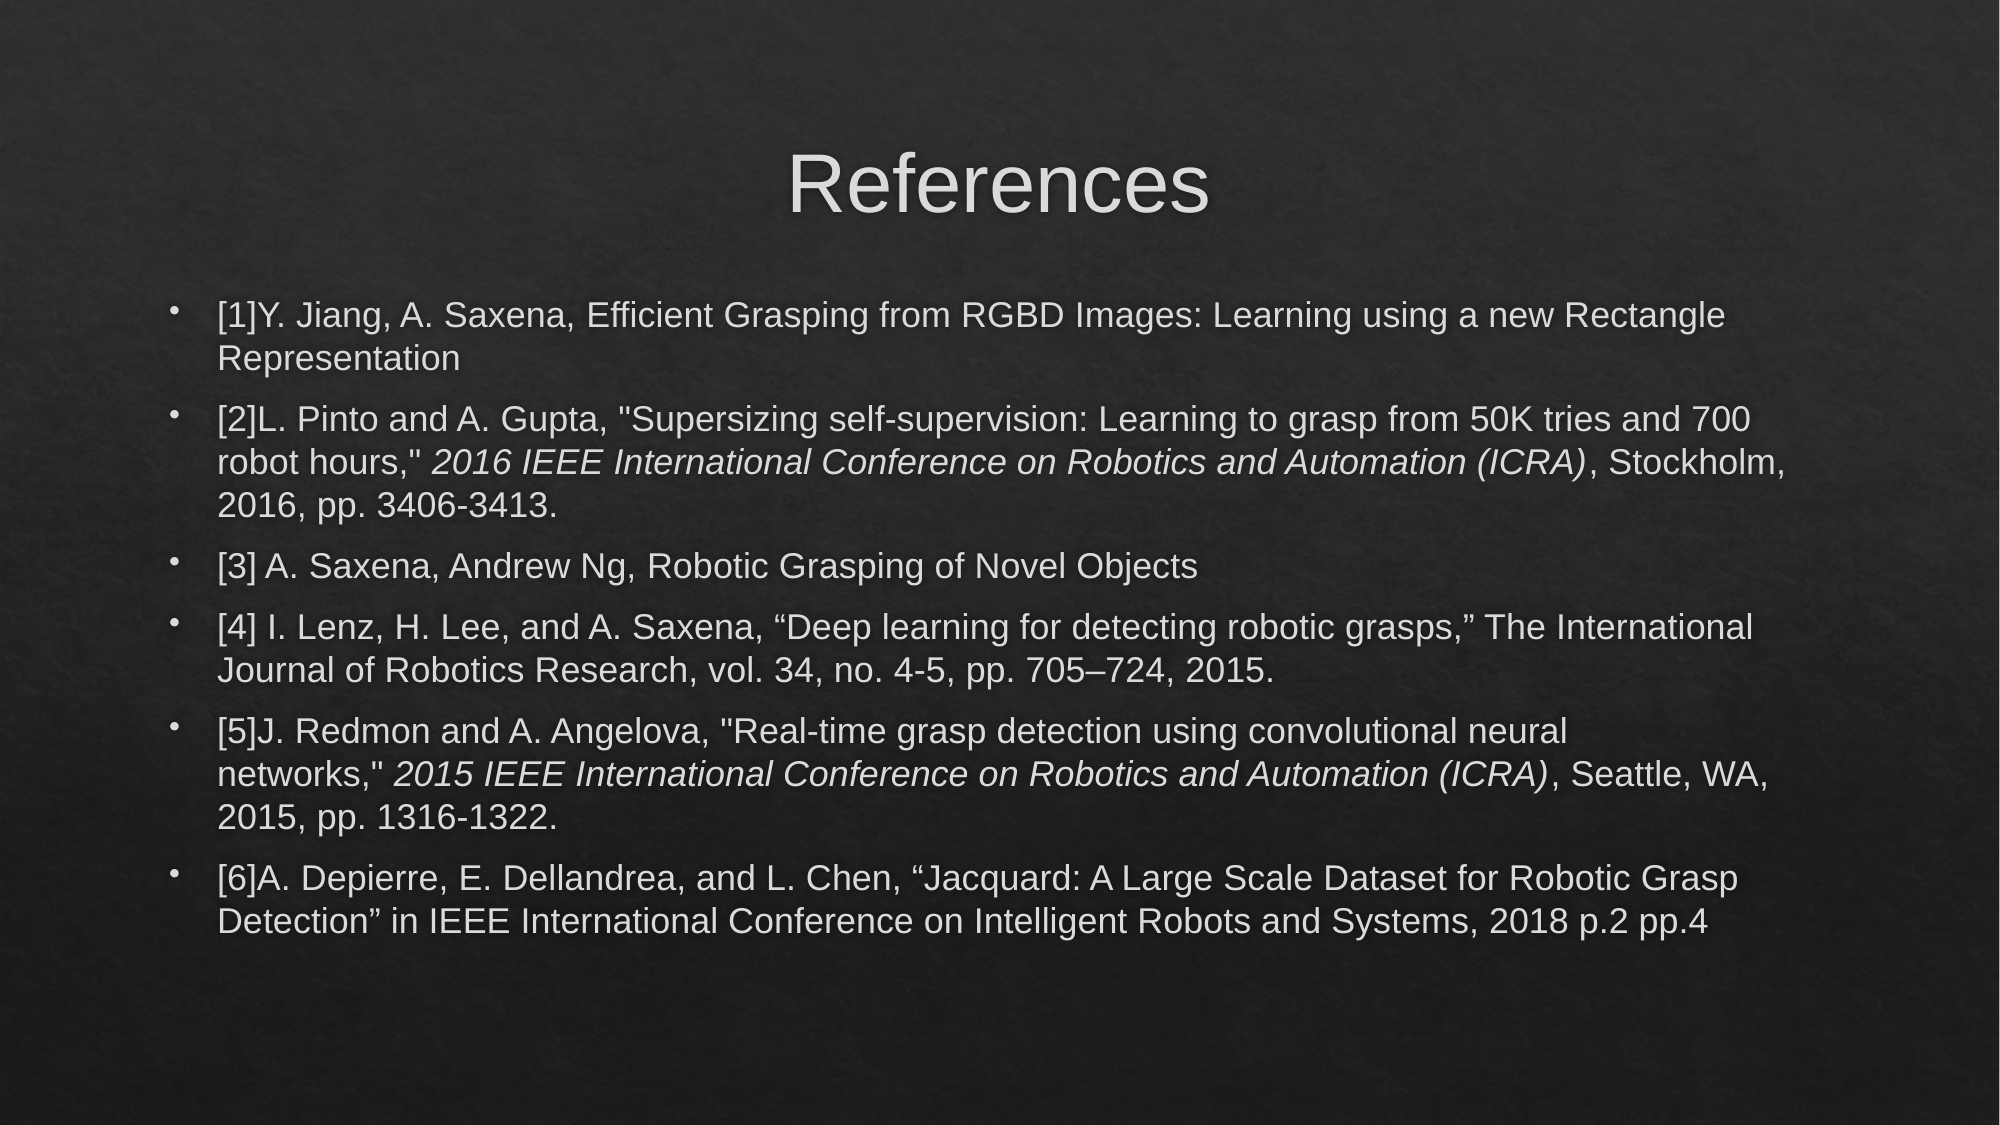

# References
[1]Y. Jiang, A. Saxena, Efficient Grasping from RGBD Images: Learning using a new Rectangle Representation
[2]L. Pinto and A. Gupta, "Supersizing self-supervision: Learning to grasp from 50K tries and 700 robot hours," 2016 IEEE International Conference on Robotics and Automation (ICRA), Stockholm, 2016, pp. 3406-3413.
[3] A. Saxena, Andrew Ng, Robotic Grasping of Novel Objects
[4] I. Lenz, H. Lee, and A. Saxena, “Deep learning for detecting robotic grasps,” The International Journal of Robotics Research, vol. 34, no. 4-5, pp. 705–724, 2015.
[5]J. Redmon and A. Angelova, "Real-time grasp detection using convolutional neural networks," 2015 IEEE International Conference on Robotics and Automation (ICRA), Seattle, WA, 2015, pp. 1316-1322.
[6]A. Depierre, E. Dellandrea, and L. Chen, “Jacquard: A Large Scale Dataset for Robotic Grasp Detection” in IEEE International Conference on Intelligent Robots and Systems, 2018 p.2 pp.4